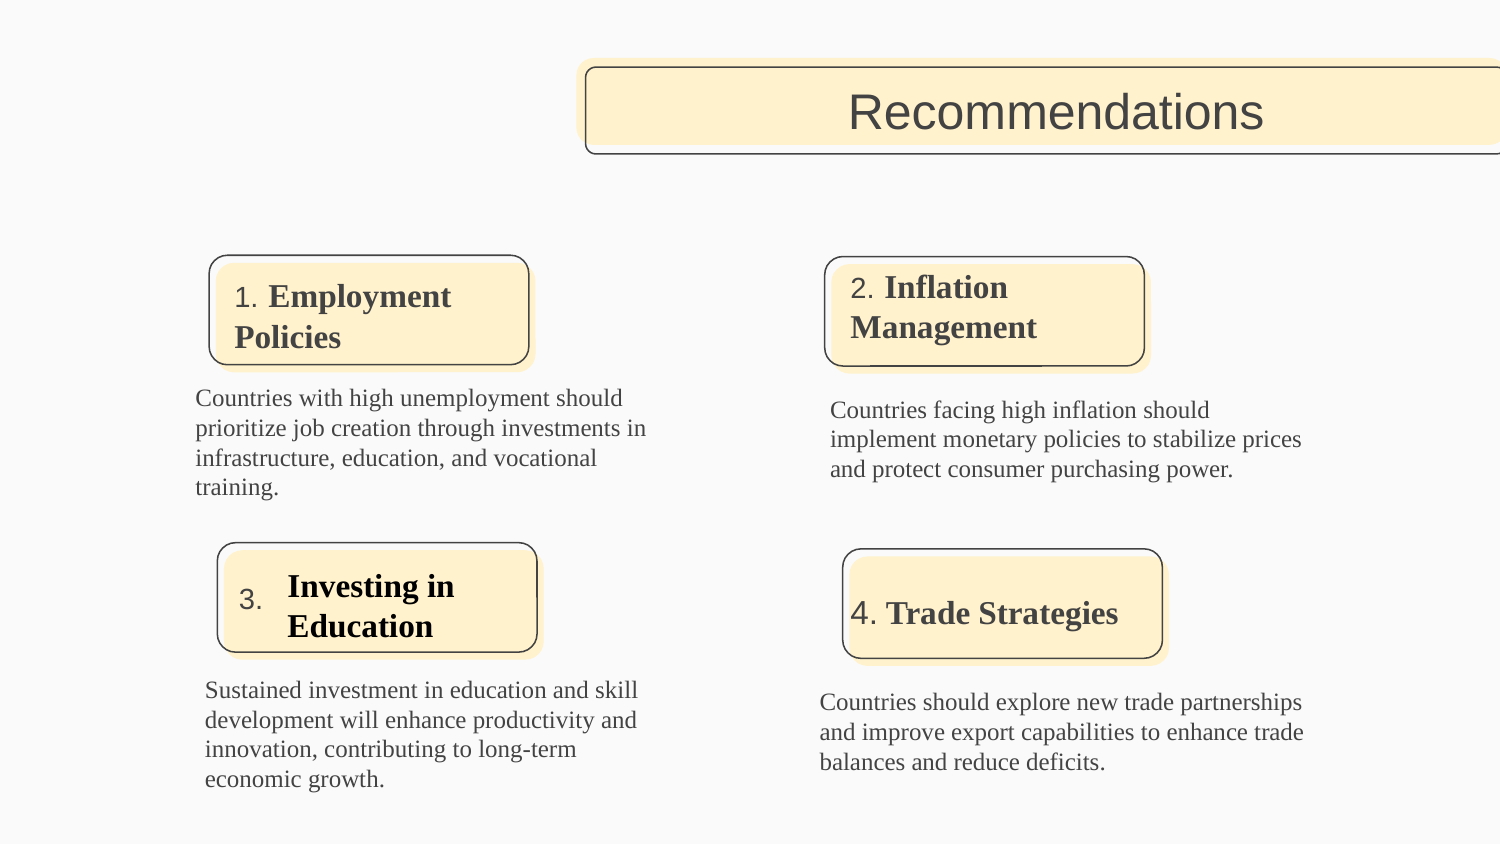

Recommendations
# 1. Employment Policies

2. Inflation Management
Countries with high unemployment should prioritize job creation through investments in infrastructure, education, and vocational training.

Countries facing high inflation should implement monetary policies to stabilize prices and protect consumer purchasing power.

3.

4. Trade Strategies
Investing in Education
Sustained investment in education and skill development will enhance productivity and innovation, contributing to long-term economic growth.

Countries should explore new trade partnerships and improve export capabilities to enhance trade balances and reduce deficits.